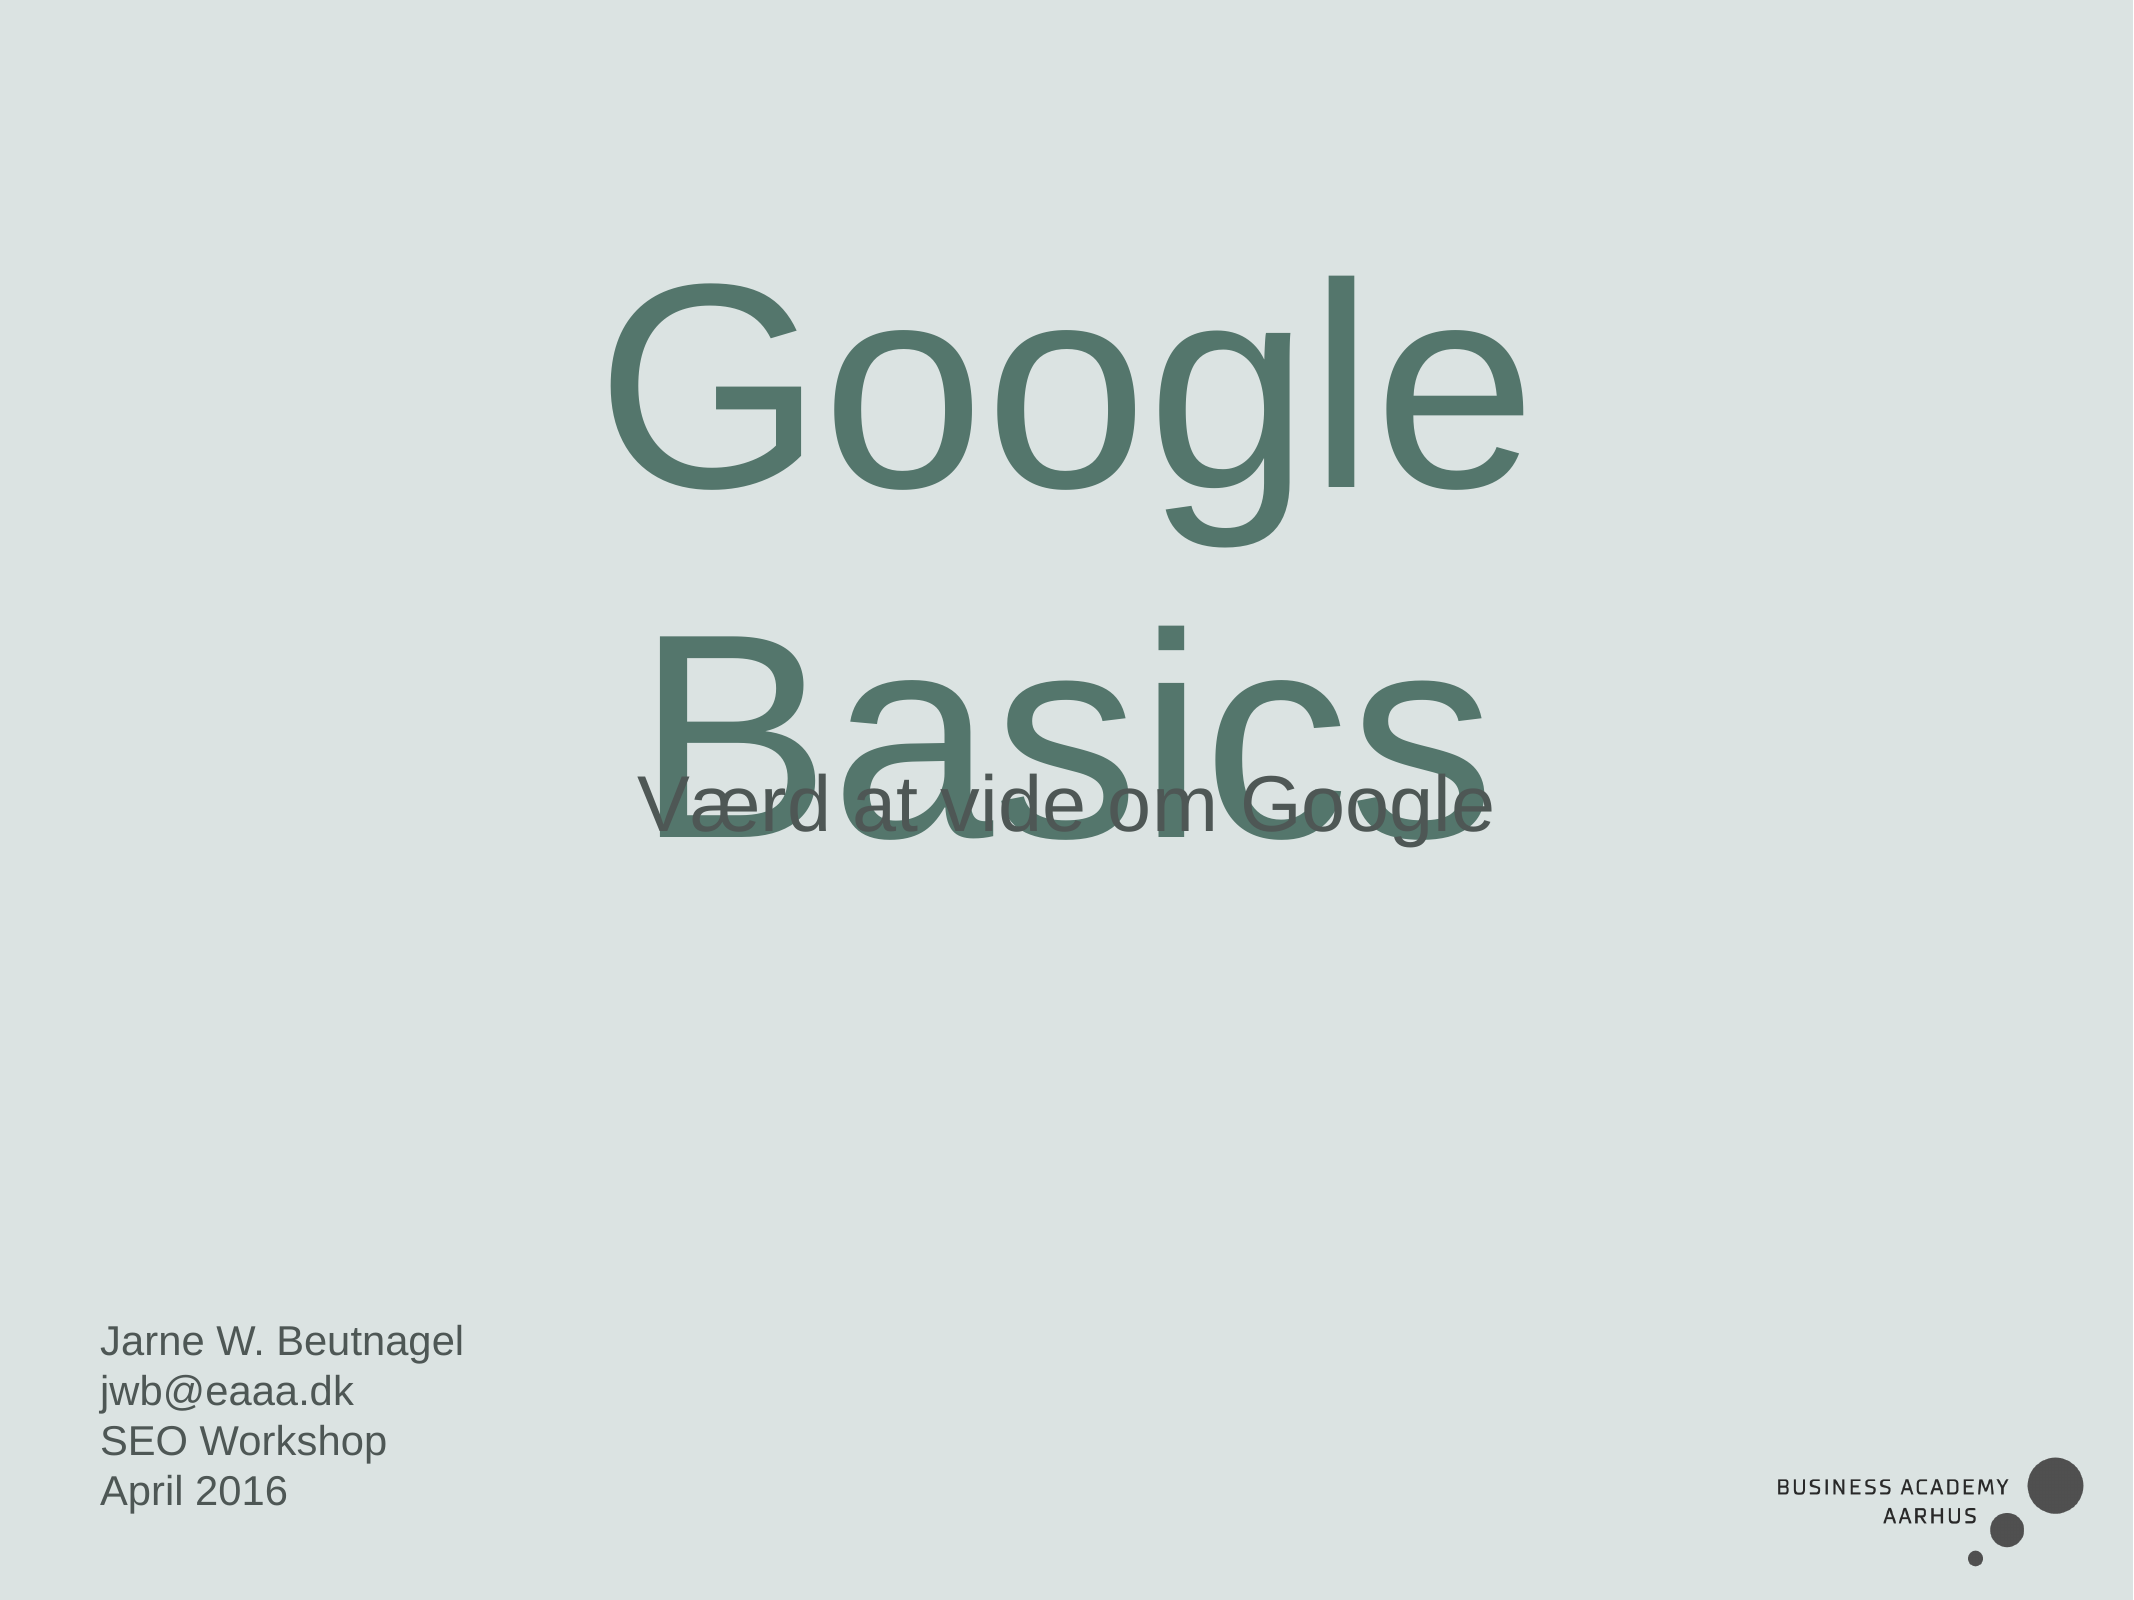

Google Basics
Værd at vide om Google
Jarne W. Beutnagel
jwb@eaaa.dk
SEO Workshop
April 2016